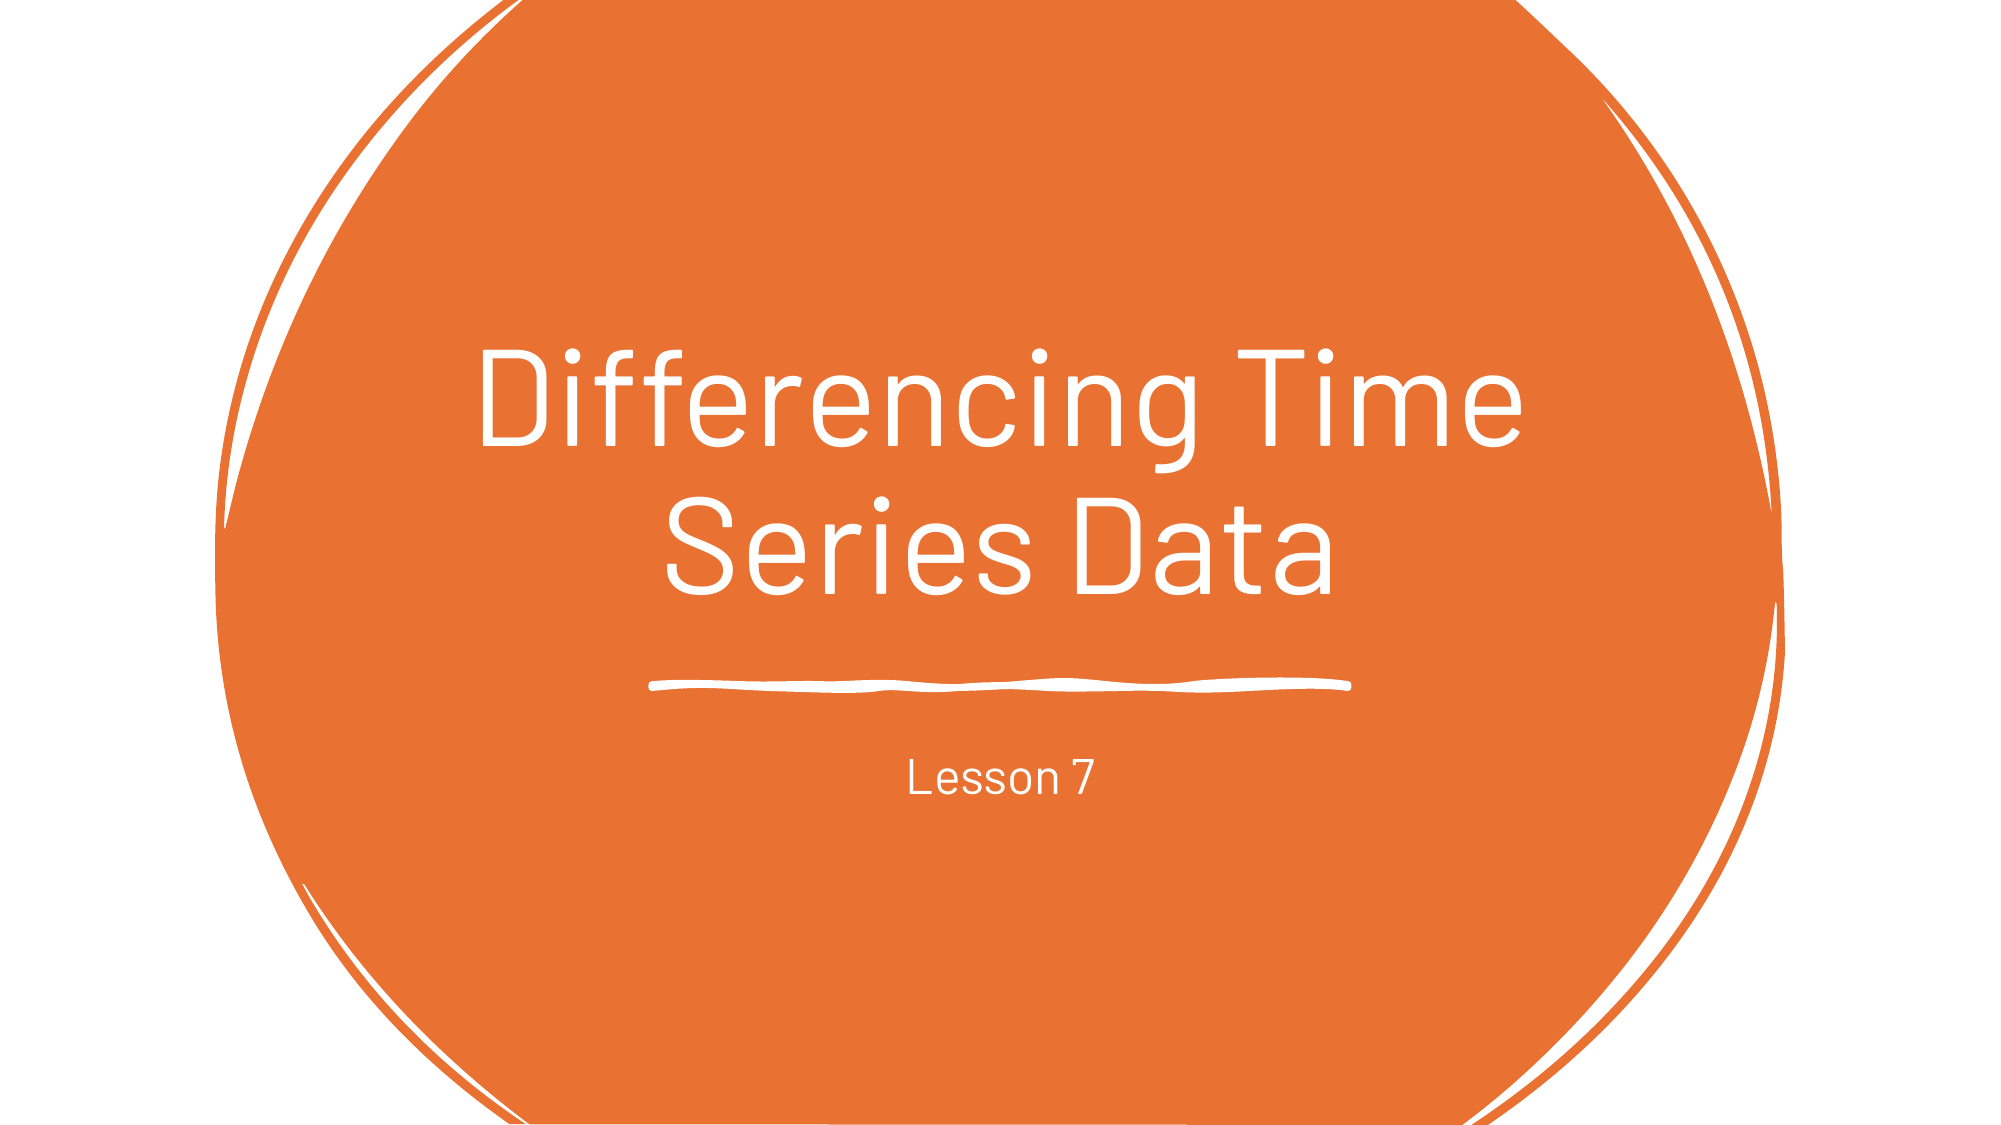

# Differencing Time Series Data

Lesson 7